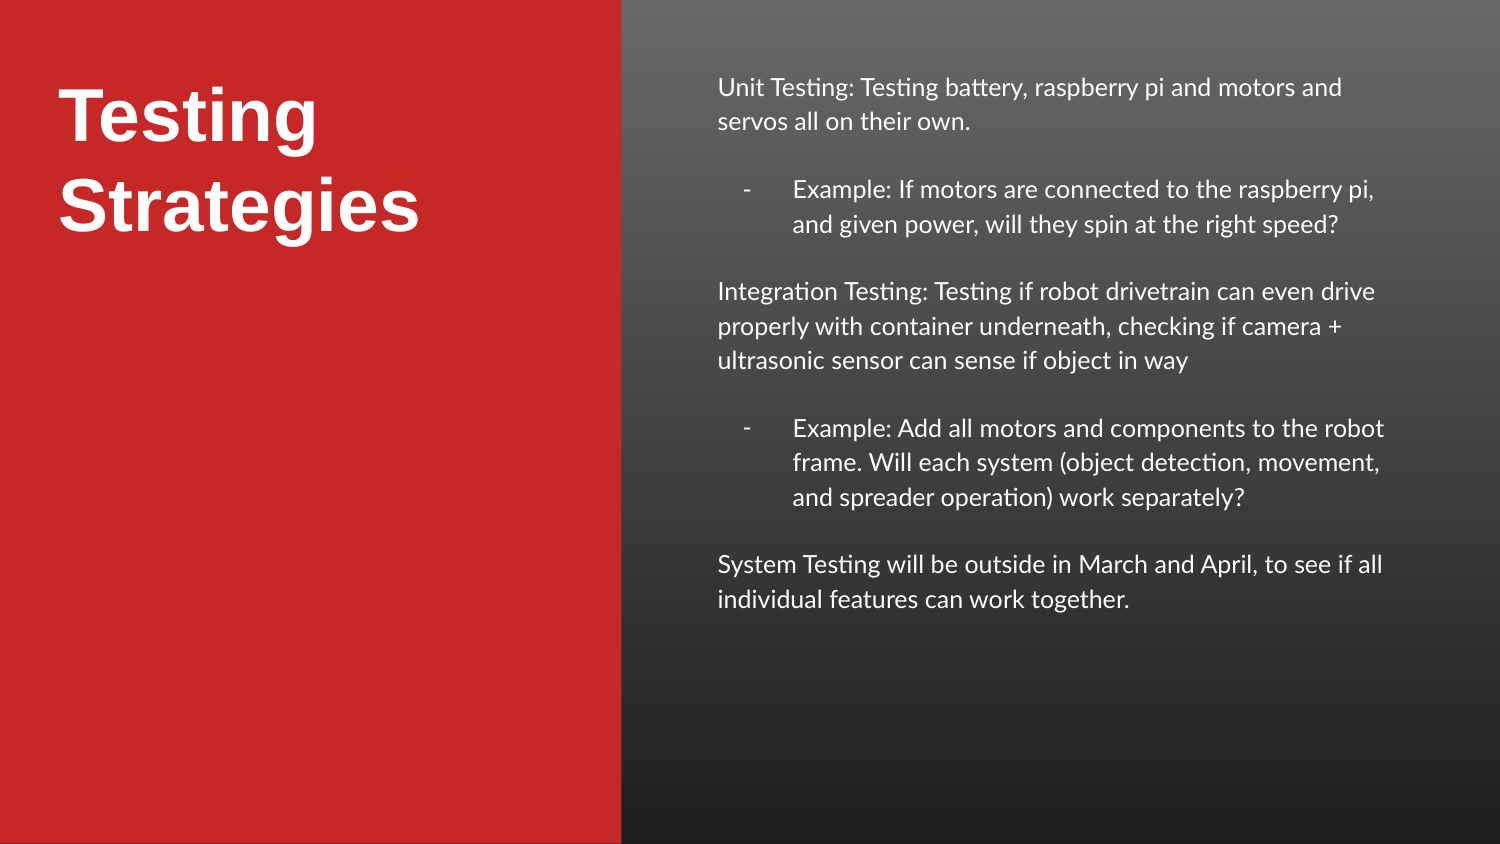

# Testing Strategies
Unit Testing: Testing battery, raspberry pi and motors and servos all on their own.
Example: If motors are connected to the raspberry pi, and given power, will they spin at the right speed?
Integration Testing: Testing if robot drivetrain can even drive properly with container underneath, checking if camera + ultrasonic sensor can sense if object in way
Example: Add all motors and components to the robot frame. Will each system (object detection, movement, and spreader operation) work separately?
System Testing will be outside in March and April, to see if all individual features can work together.